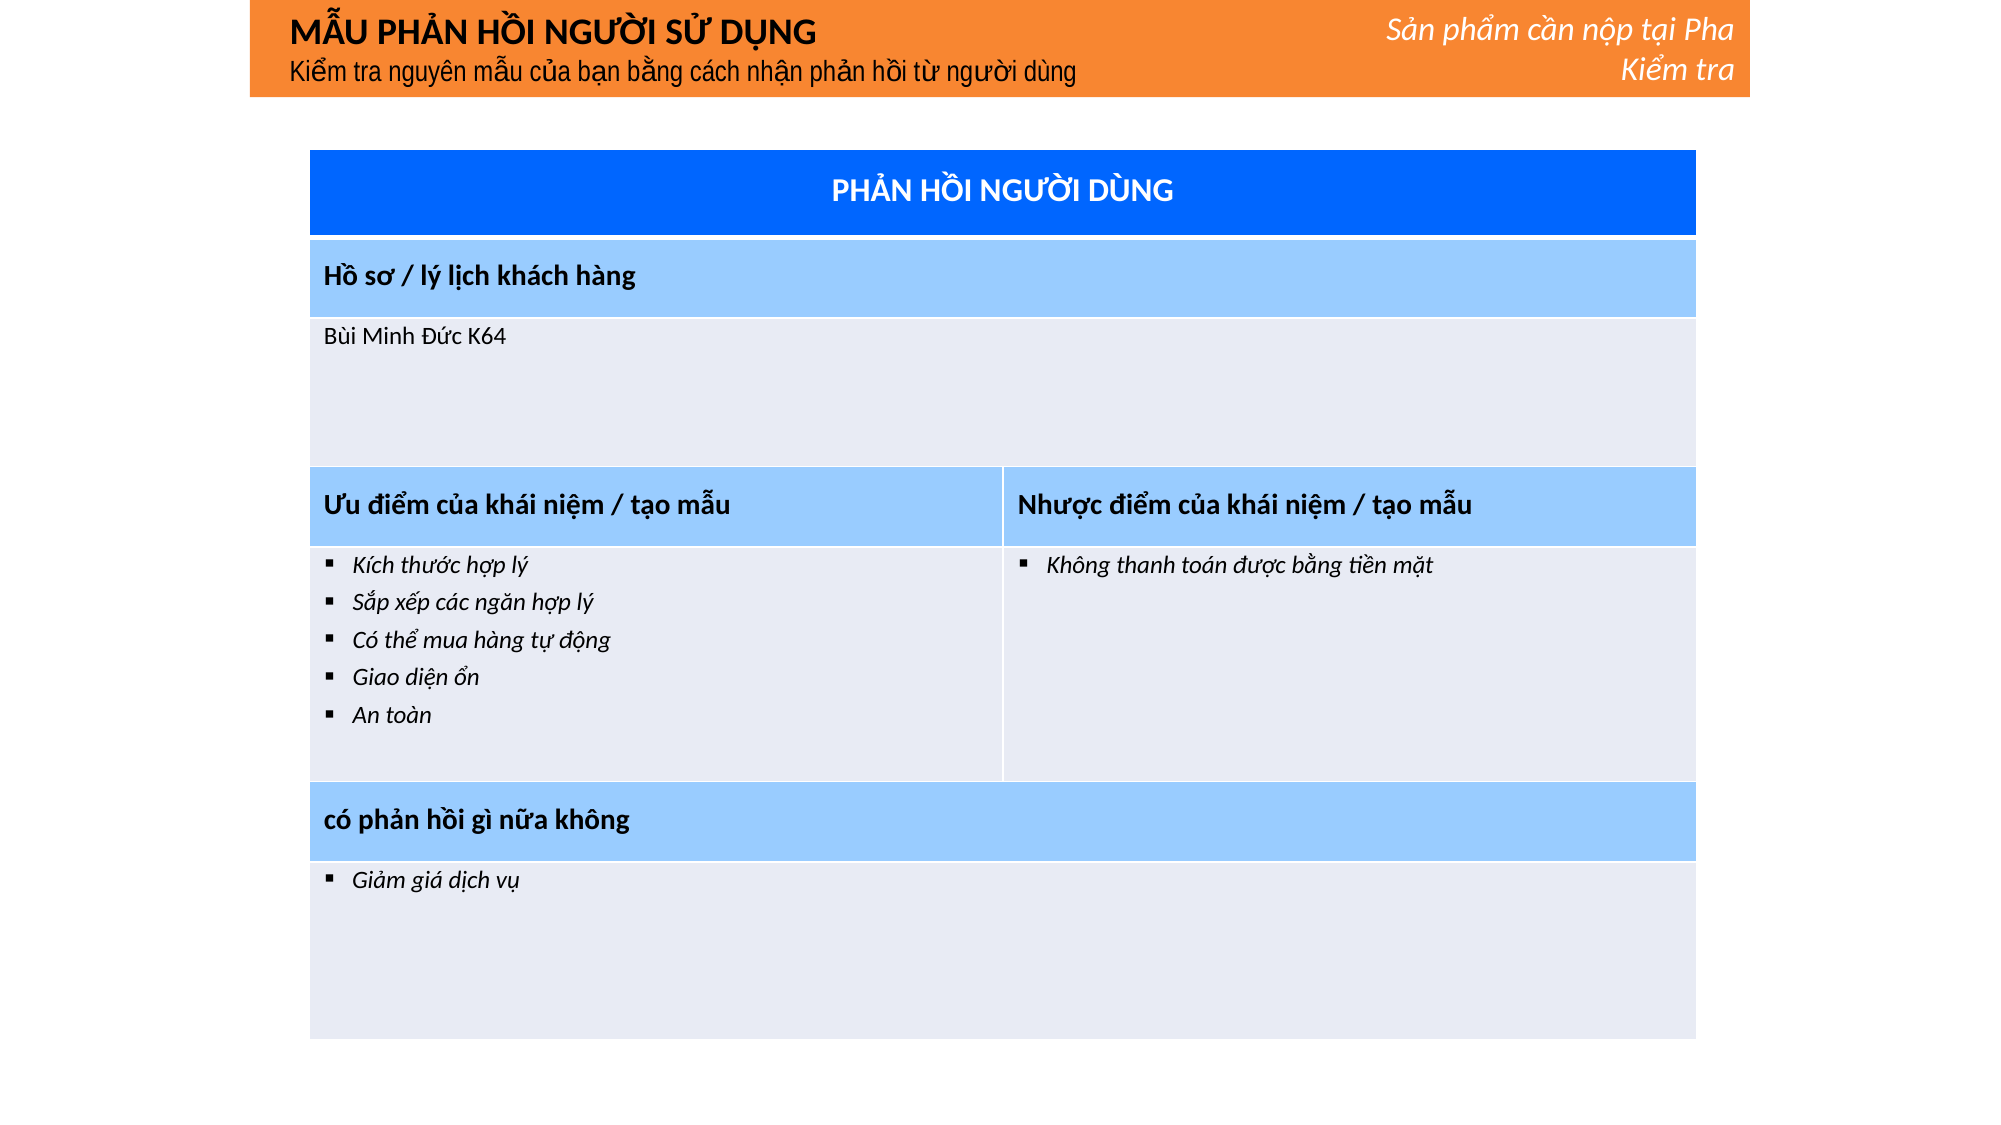

MẪU PHẢN HỒI NGƯỜI SỬ DỤNG
Kiểm tra nguyên mẫu của bạn bằng cách nhận phản hồi từ người dùng
Sản phẩm cần nộp tại Pha Kiểm tra
| PHẢN HỒI NGƯỜI DÙNG |  |
| --- | --- |
| Hồ sơ / lý lịch khách hàng |  |
| Bùi Minh Đức K64 |  |
| Ưu điểm của khái niệm / tạo mẫu | Nhược điểm của khái niệm / tạo mẫu |
| Kích thước hợp lý Sắp xếp các ngăn hợp lý Có thể mua hàng tự động Giao diện ổn An toàn | Không thanh toán được bằng tiền mặt |
| có phản hồi gì nữa không |  |
| Giảm giá dịch vụ |  |